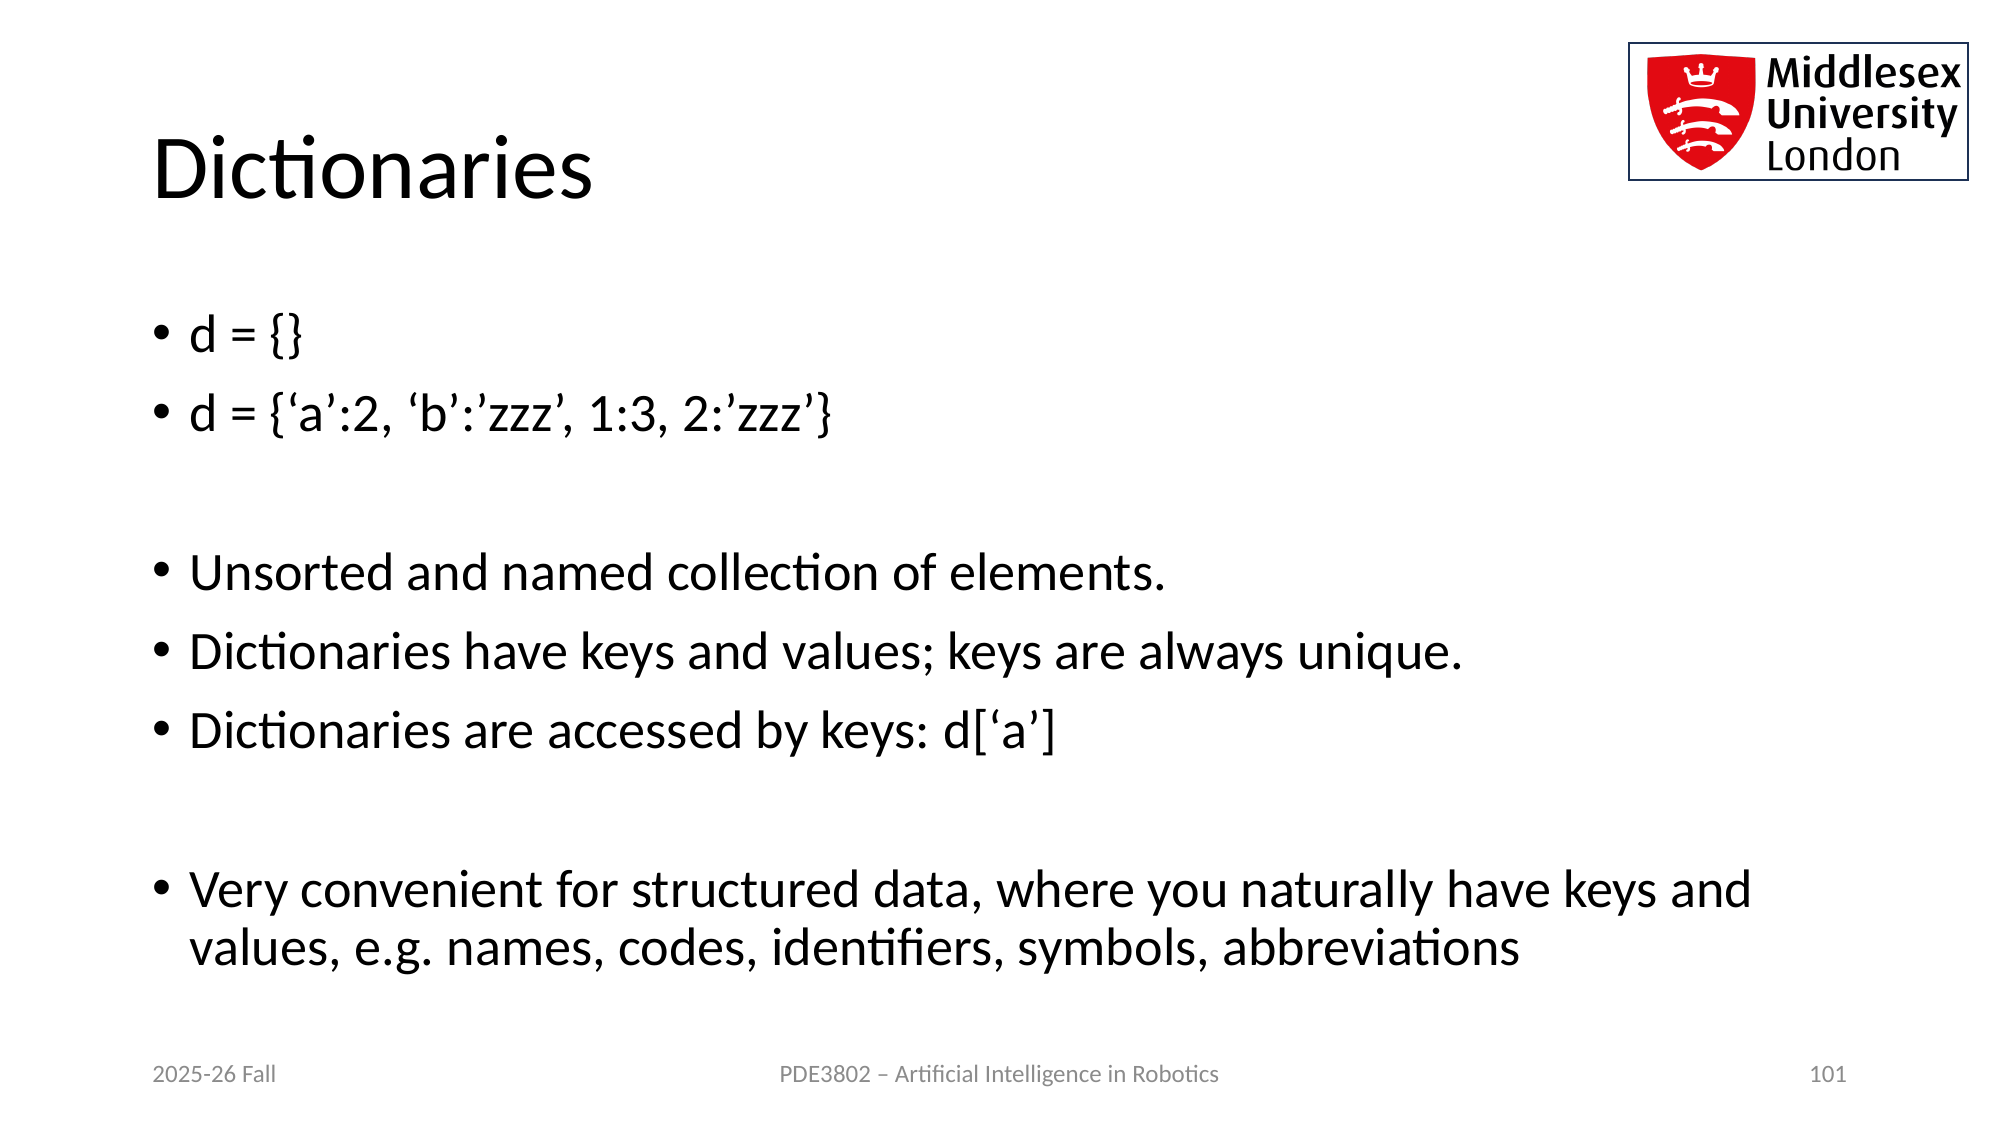

# Dictionaries
d = {}
d = {‘a’:2, ‘b’:’zzz’, 1:3, 2:’zzz’}

Unsorted and named collection of elements.
Dictionaries have keys and values; keys are always unique.
Dictionaries are accessed by keys: d[‘a’]

Very convenient for structured data, where you naturally have keys and values, e.g. names, codes, identifiers, symbols, abbreviations
2025-26 Fall
PDE3802 – Artificial Intelligence in Robotics
101